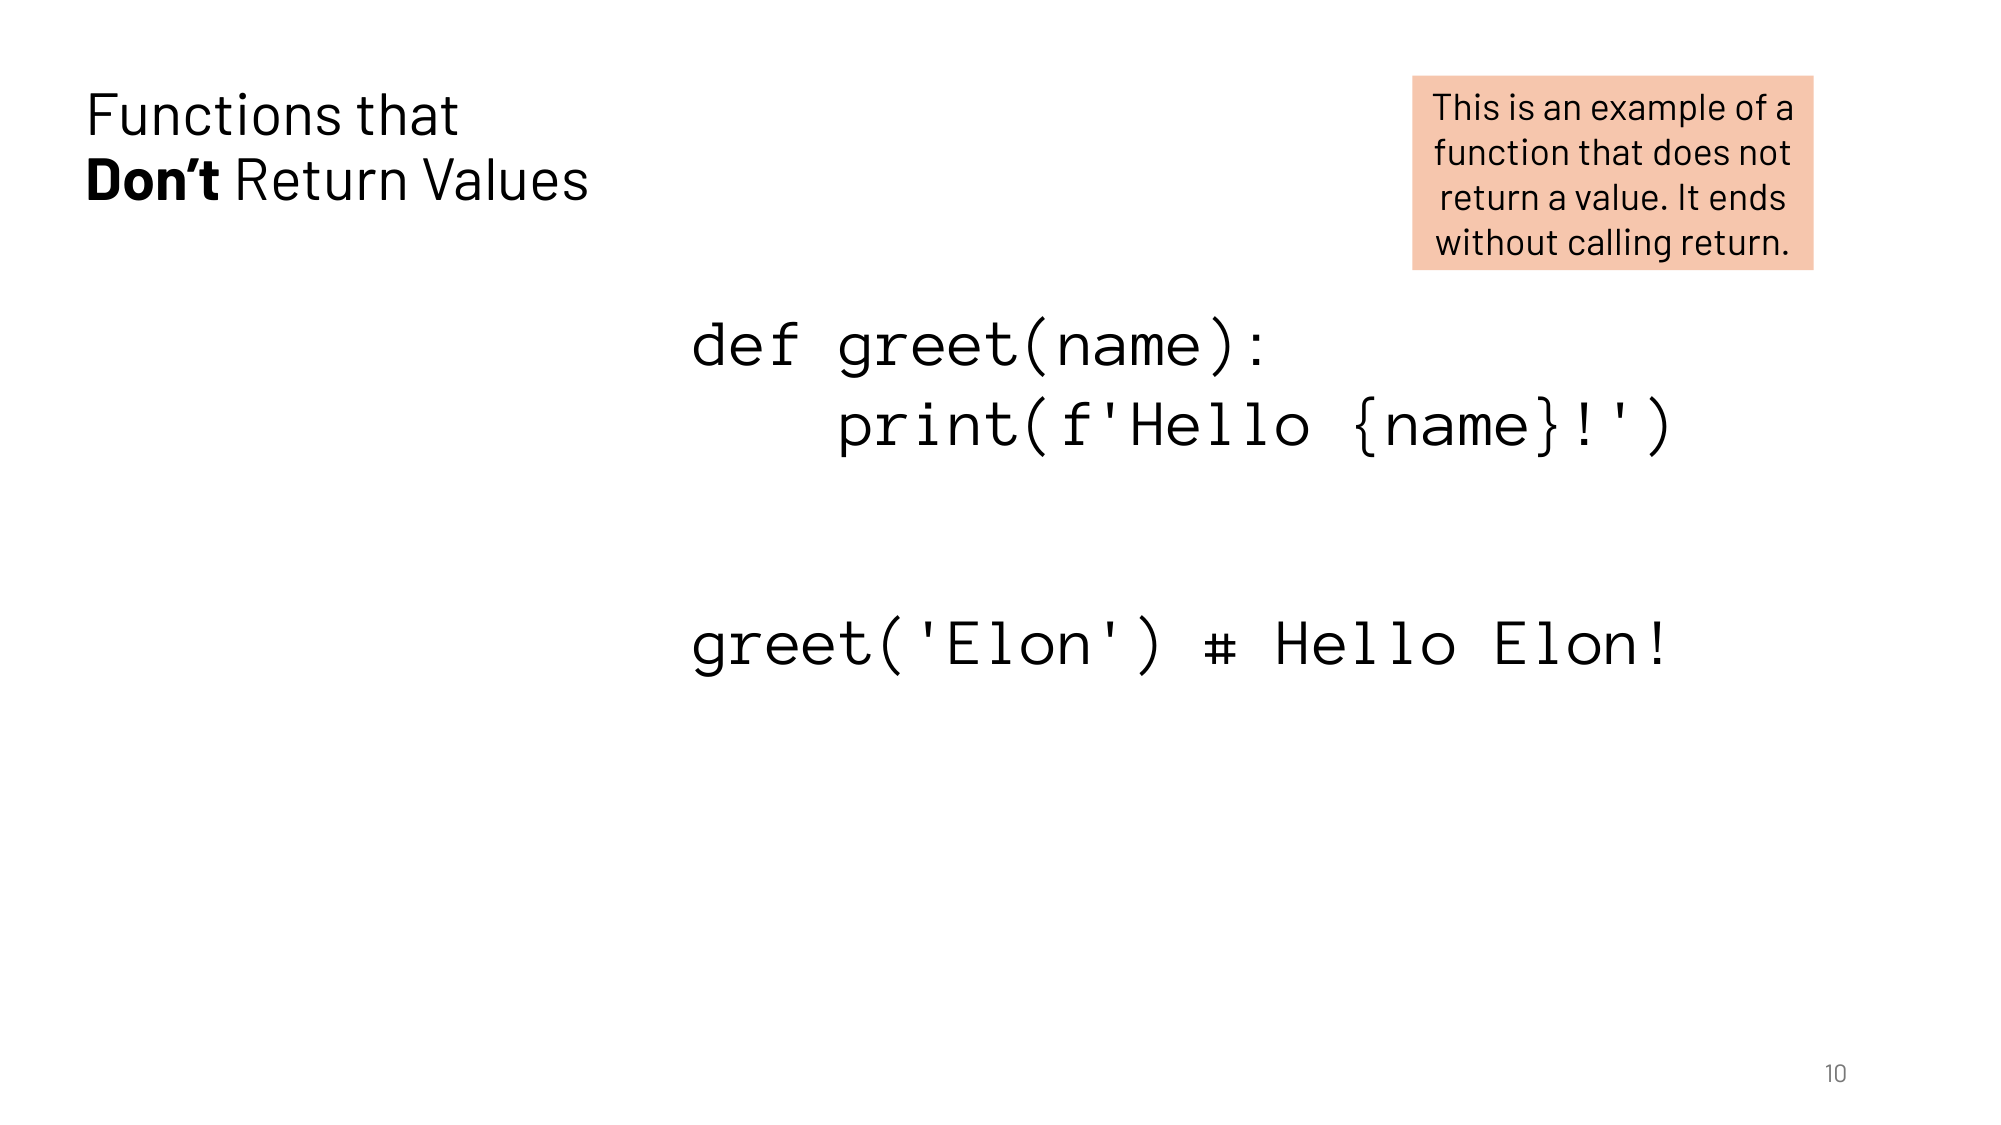

# Functions that Don’t Return Values
This is an example of a function that does not return a value. It ends without calling return.
def greet(name):
    print(f'Hello {name}!')
greet('Elon') # Hello Elon!
10